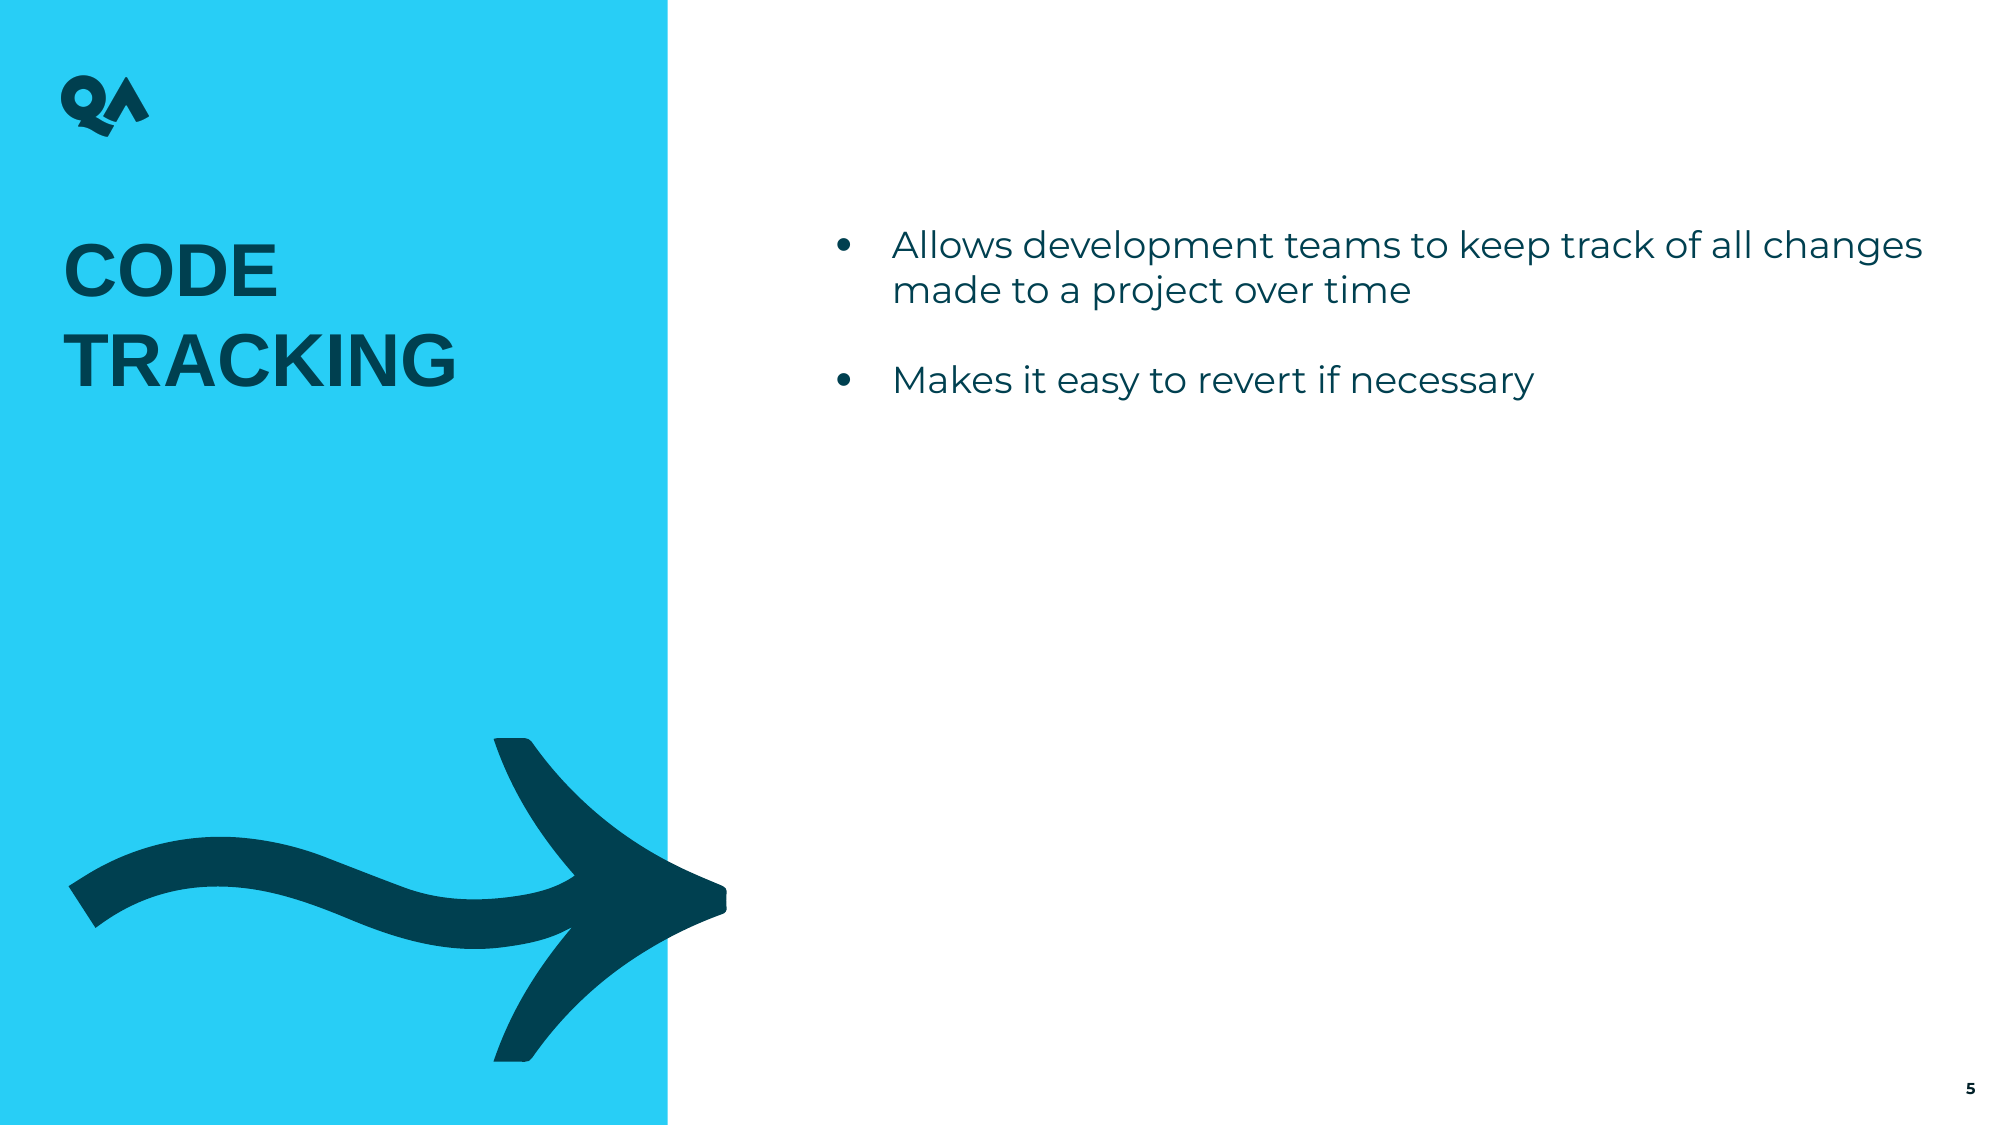

Code tracking
Allows development teams to keep track of all changes made to a project over time

Makes it easy to revert if necessary

5